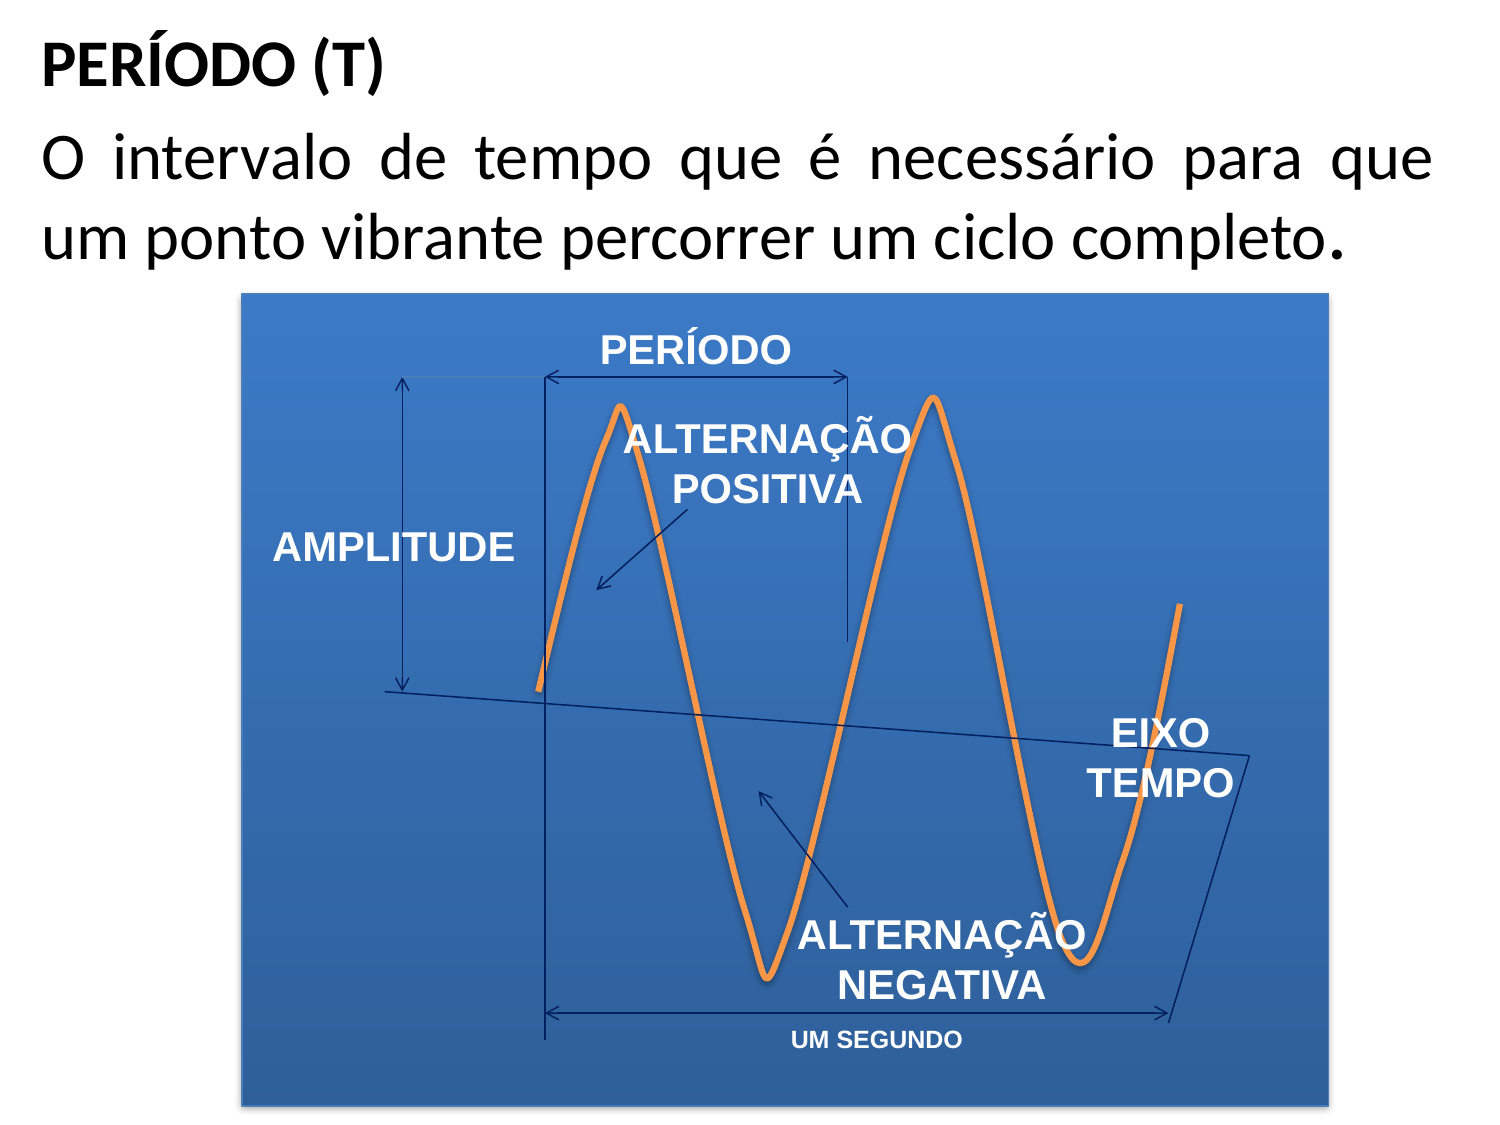

PERÍODO (T)
O intervalo de tempo que é necessário para que um ponto vibrante percorrer um ciclo completo.

PERÍODO

ALTERNAÇÃO
POSITIVA
AMPLITUDE
EIXO
TEMPO
ALTERNAÇÃO
NEGATIVA
UM SEGUNDO